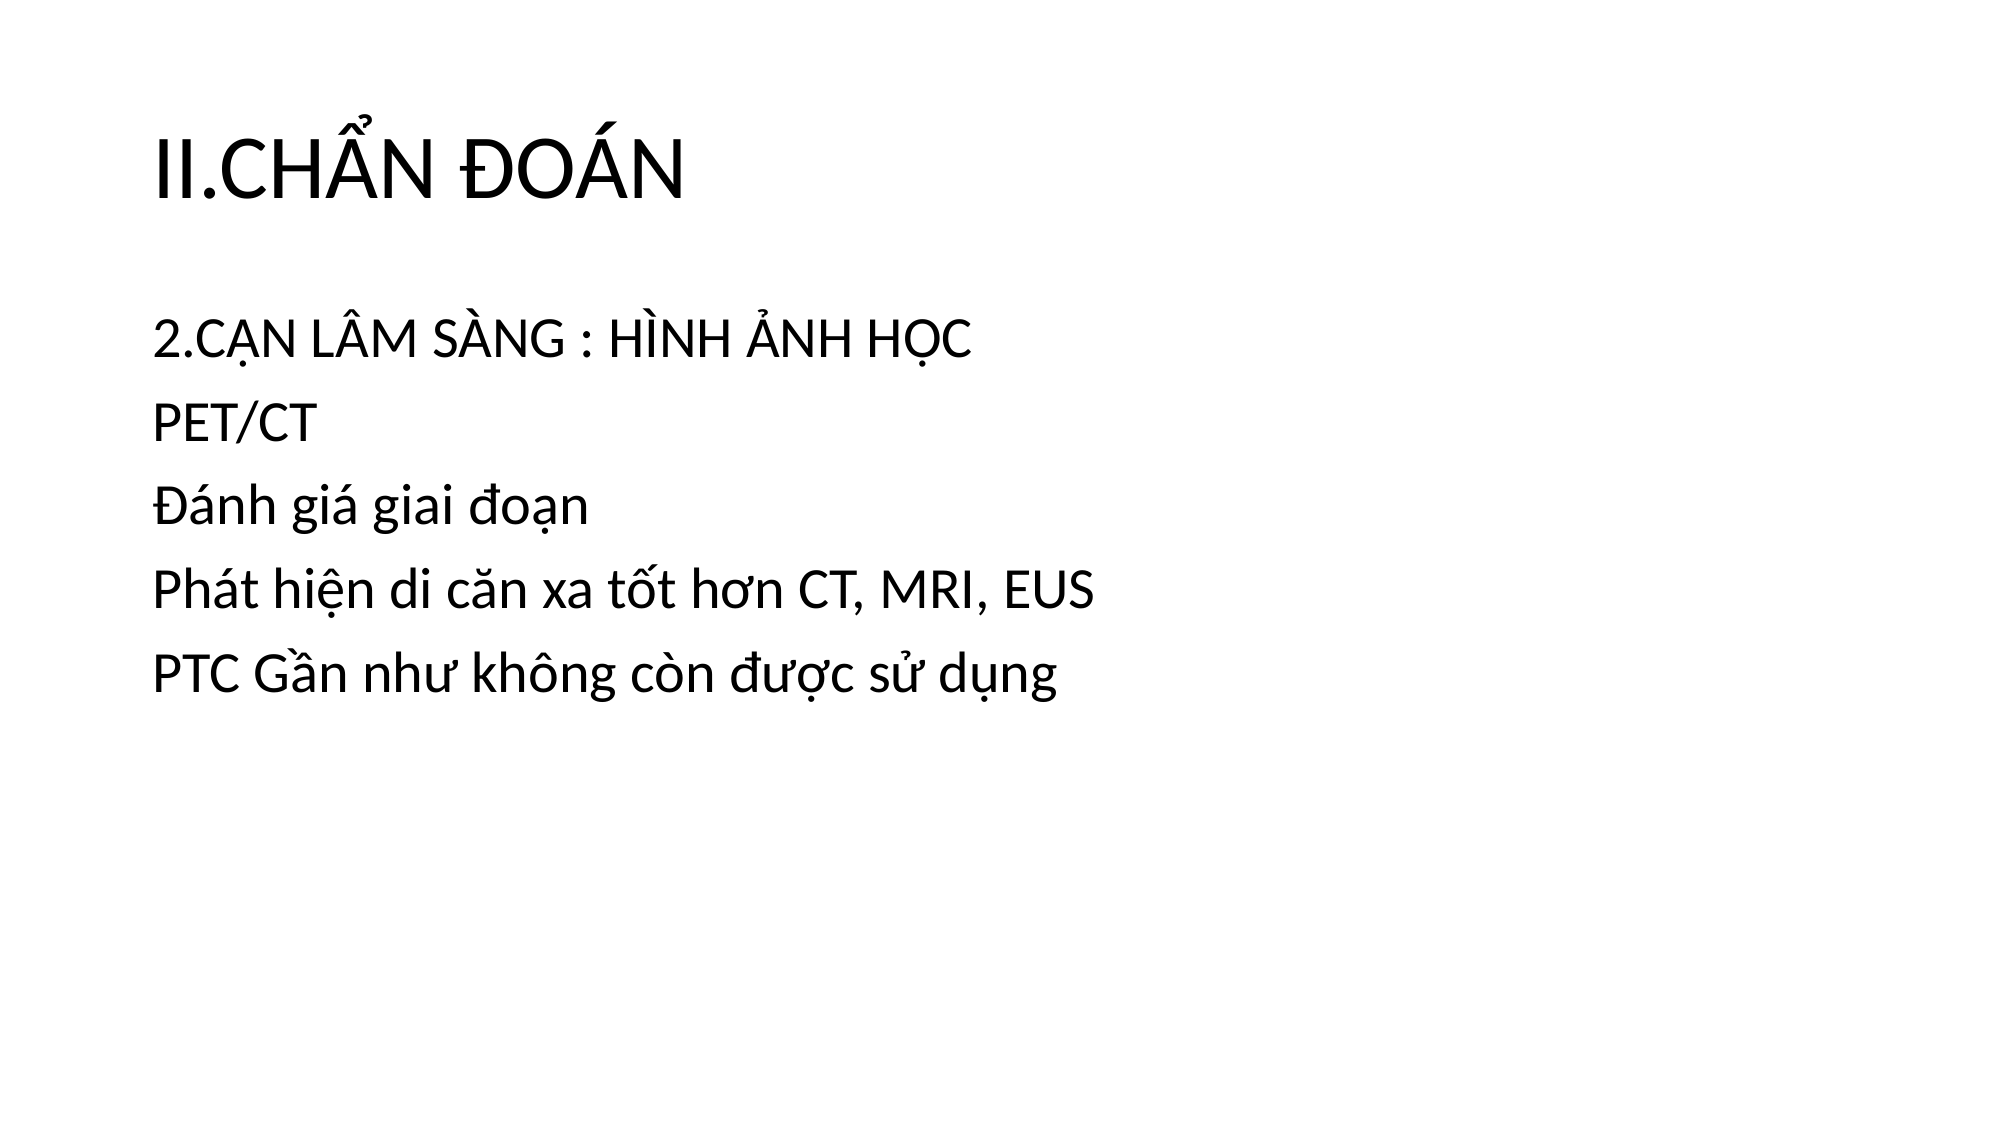

# II.CHẨN ĐOÁN
2.CẬN LÂM SÀNG : HÌNH ẢNH HỌC
PET/CT
Đánh giá giai đoạn
Phát hiện di căn xa tốt hơn CT, MRI, EUS
PTC Gần như không còn được sử dụng